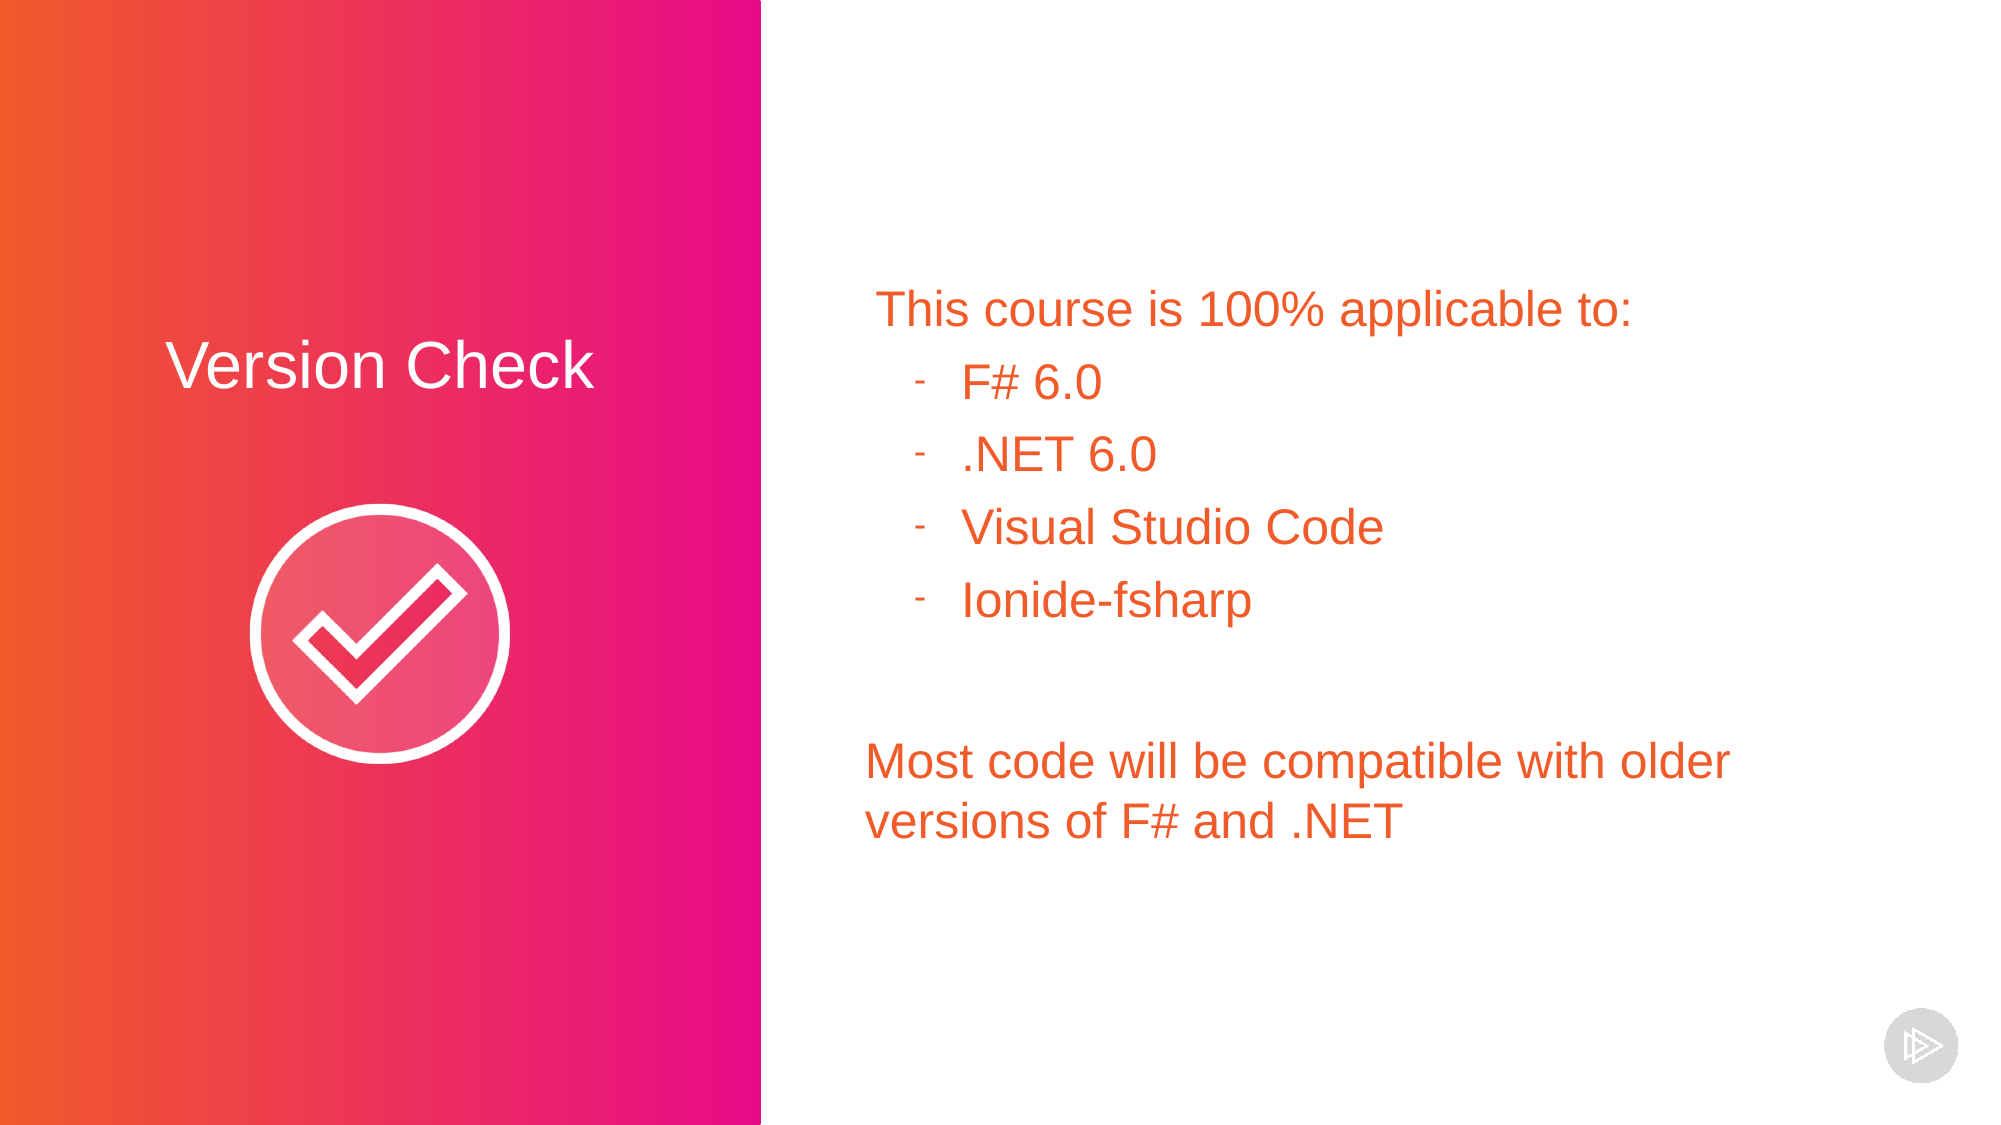

This course is 100% applicable to:
F# 6.0
.NET 6.0
Visual Studio Code
Ionide-fsharp

Most code will be compatible with older versions of F# and .NET
Version Check